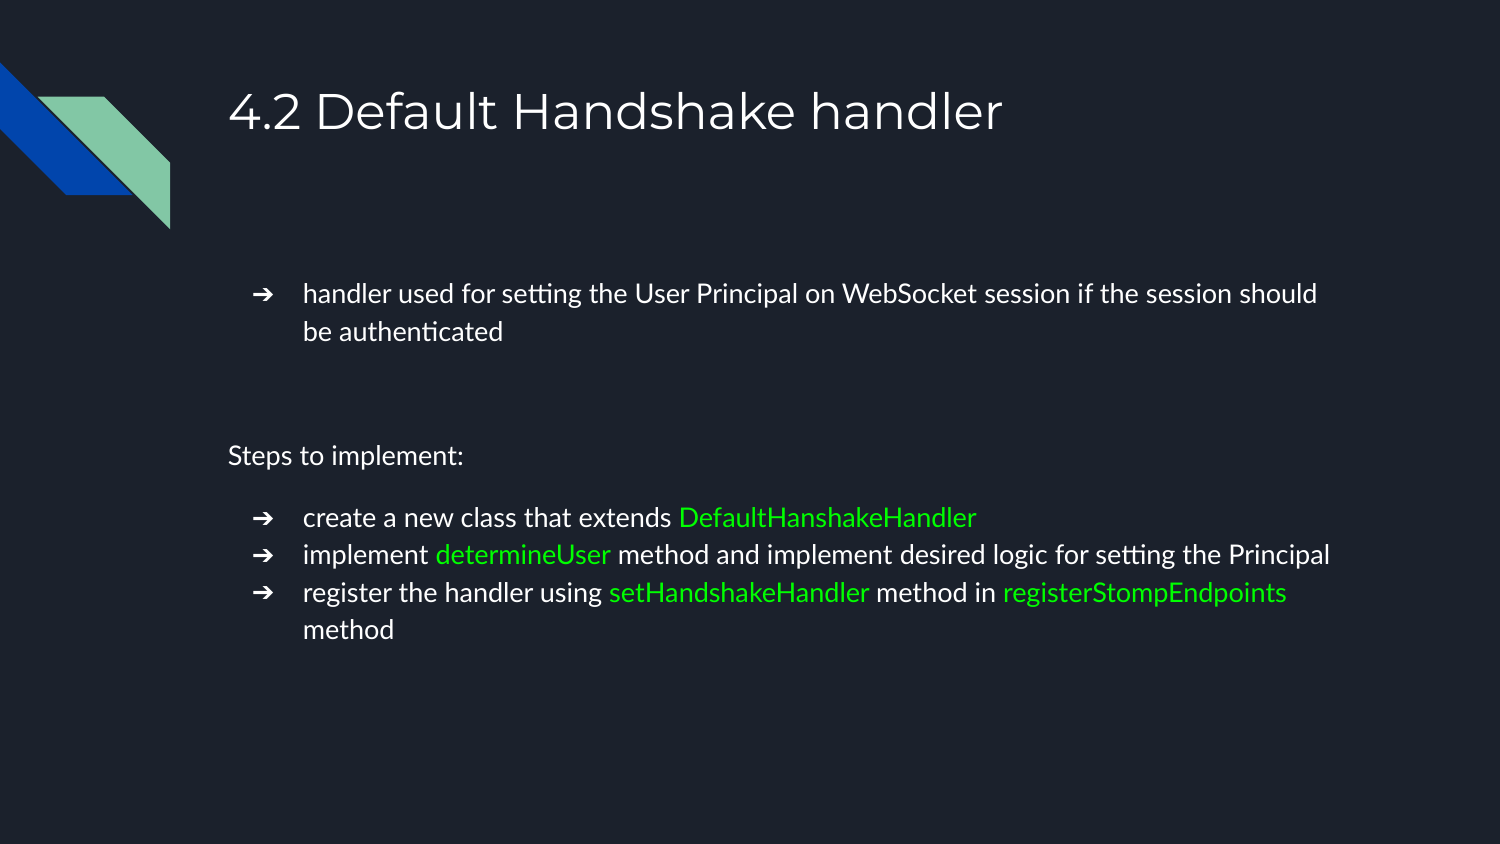

# 4.2 Default Handshake handler
handler used for setting the User Principal on WebSocket session if the session should be authenticated

Steps to implement:
create a new class that extends DefaultHanshakeHandler
implement determineUser method and implement desired logic for setting the Principal
register the handler using setHandshakeHandler method in registerStompEndpoints method